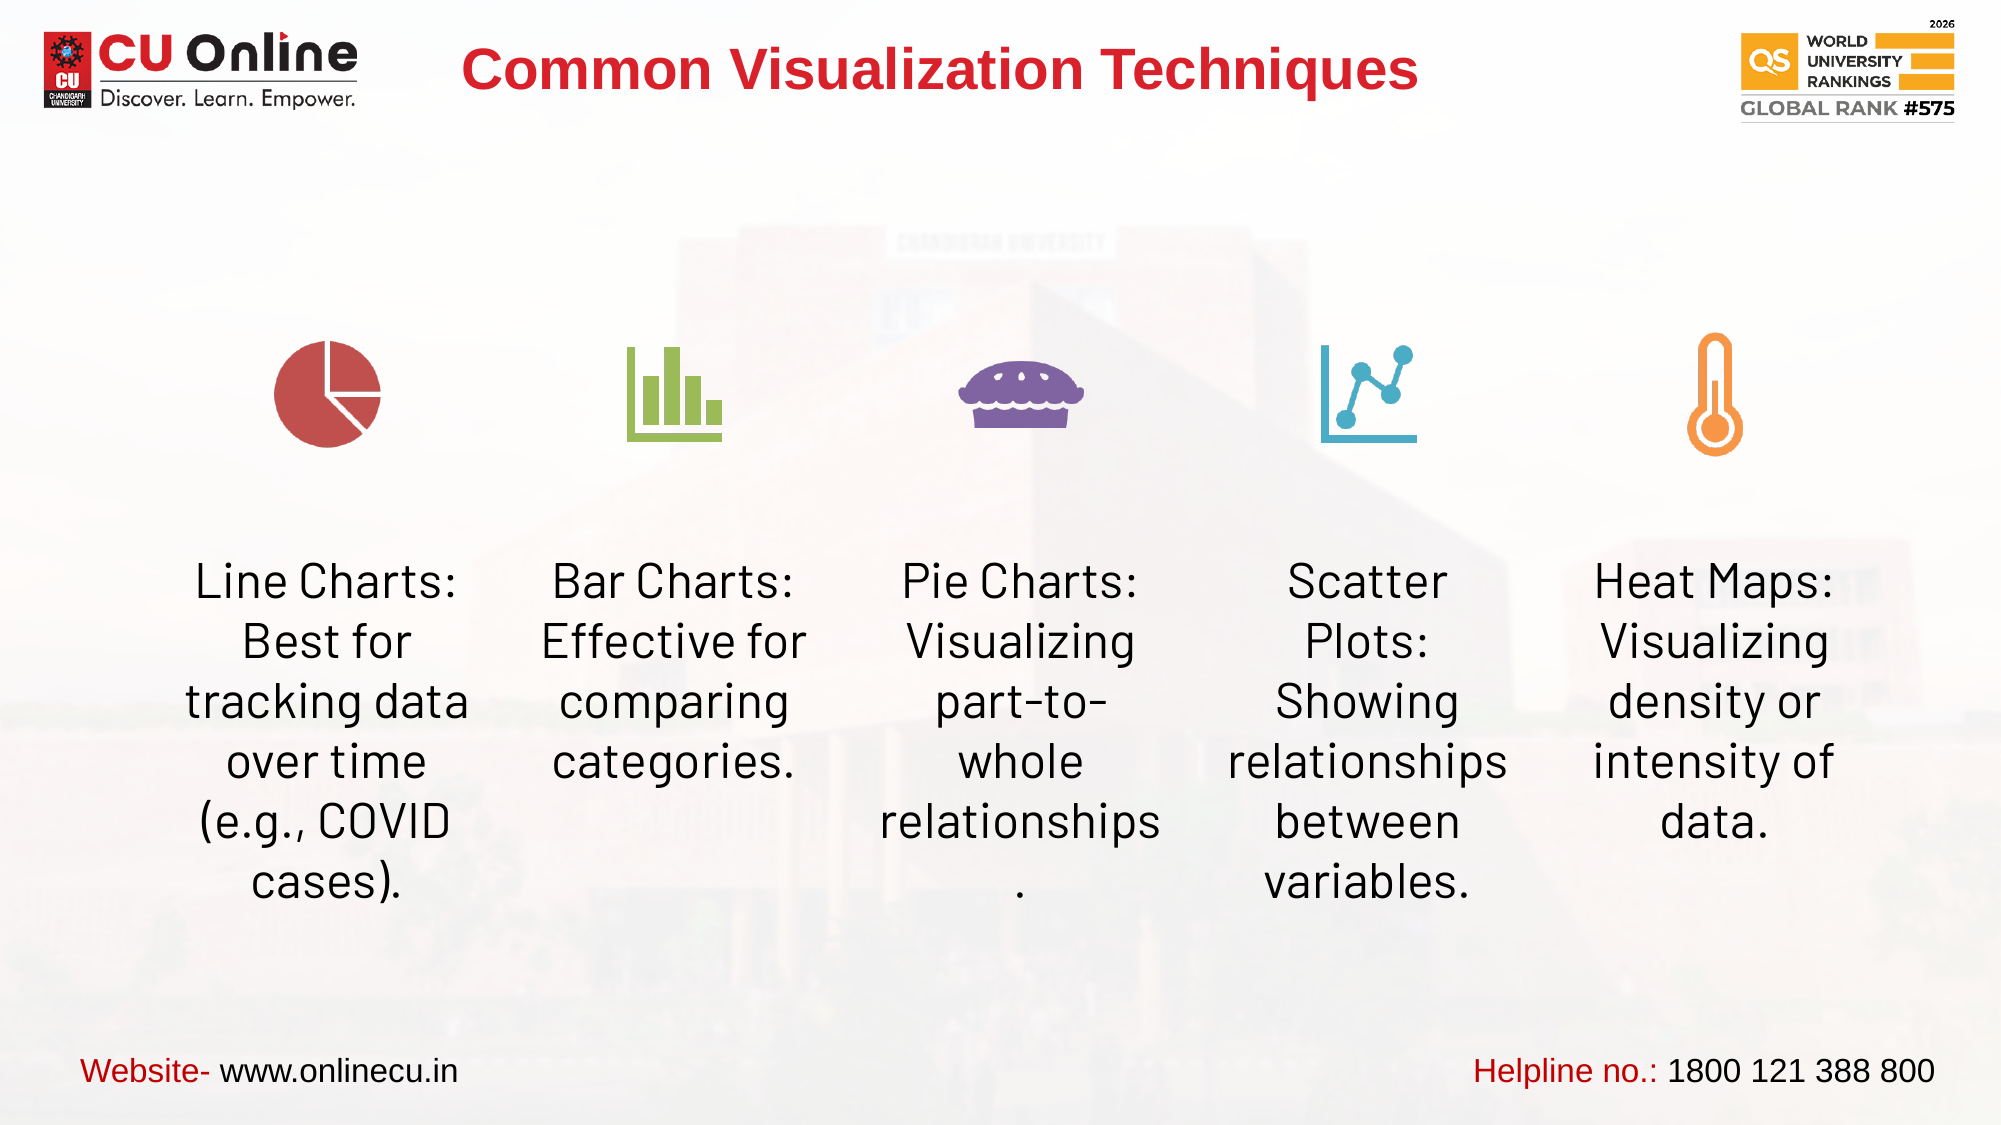

Common Visualization Techniques
Line Charts: Best for tracking data over time (e.g., COVID cases).
Bar Charts: Effective for comparing categories.
Pie Charts: Visualizing part-to-whole relationships.
Scatter Plots: Showing relationships between variables.
Heat Maps: Visualizing density or intensity of data.